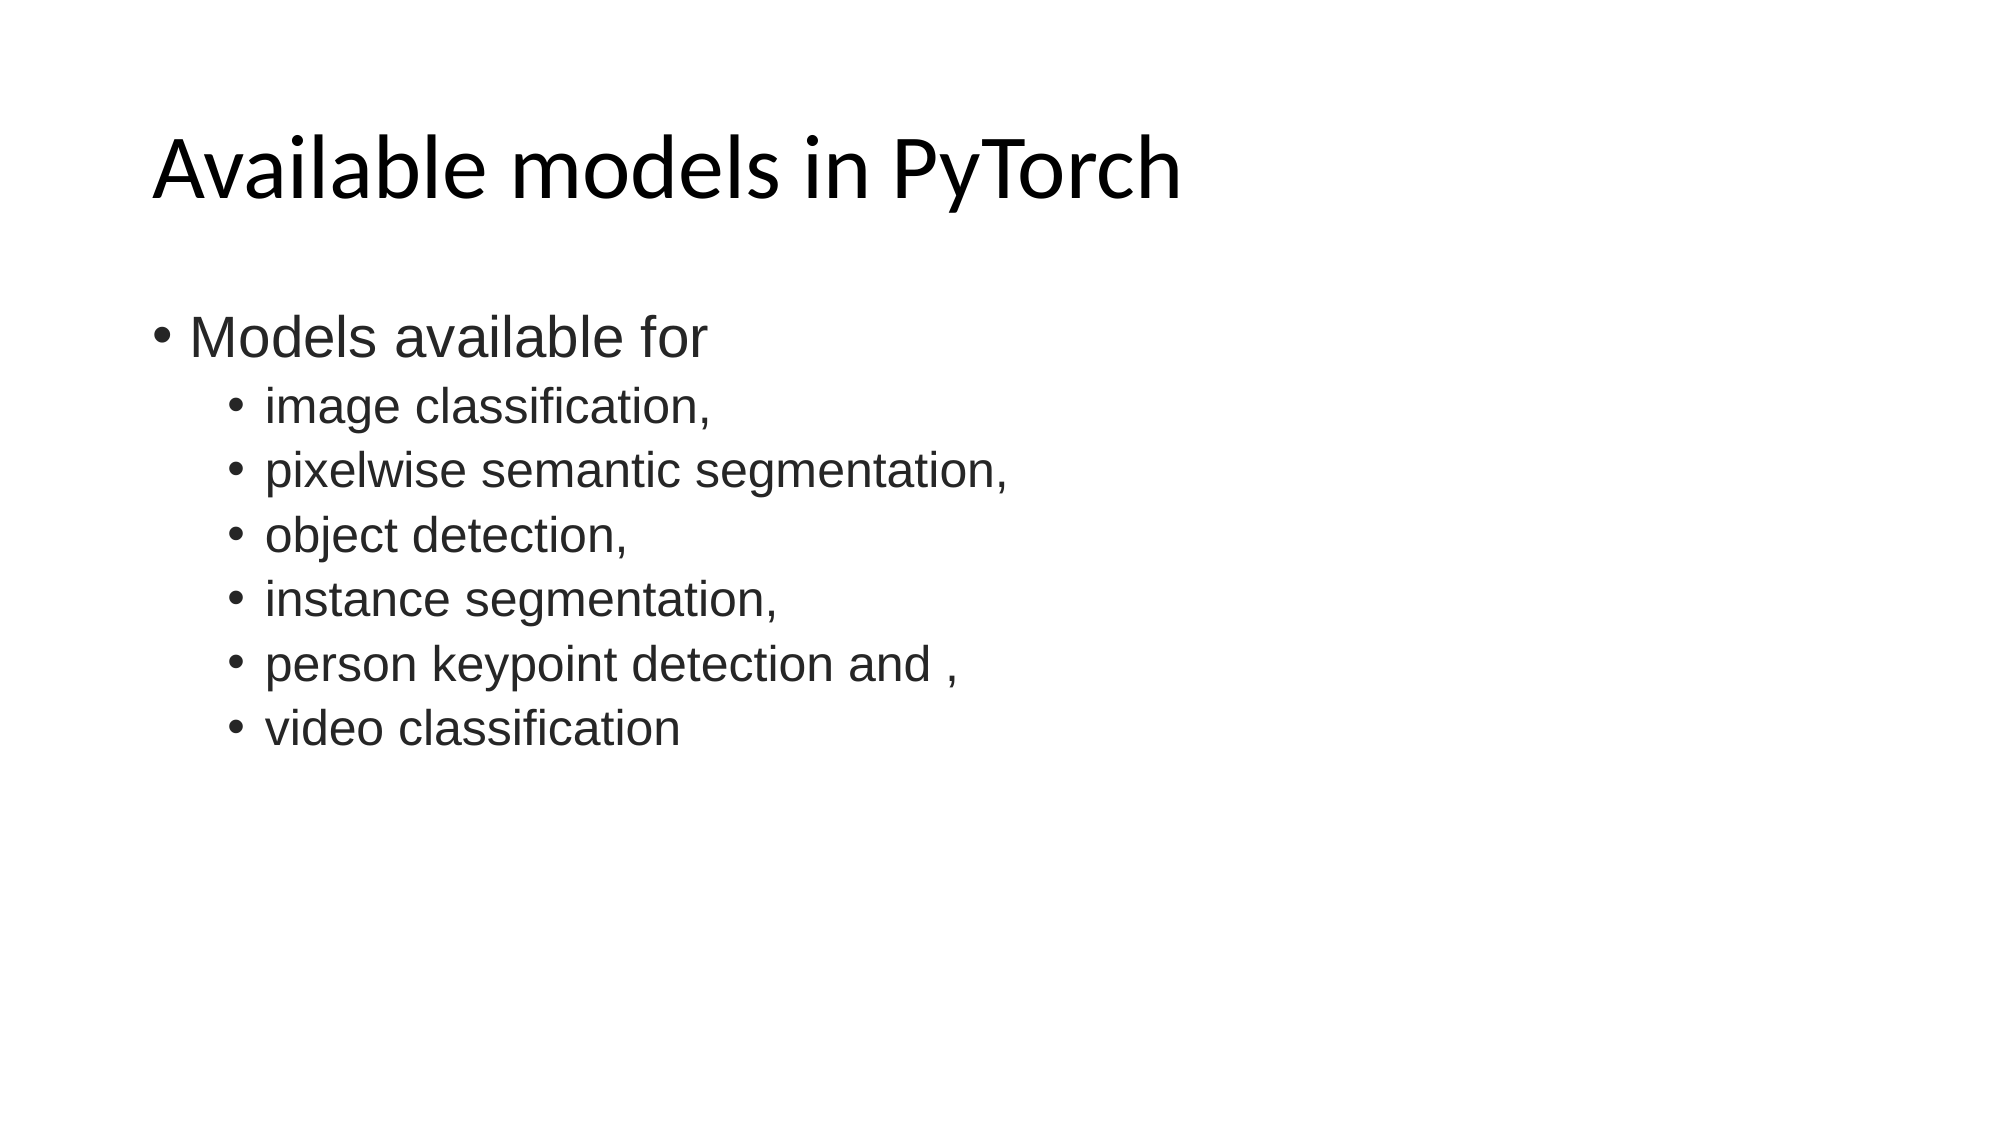

# Available models in PyTorch
Models available for
image classification,
pixelwise semantic segmentation,
object detection,
instance segmentation,
person keypoint detection and ,
video classification